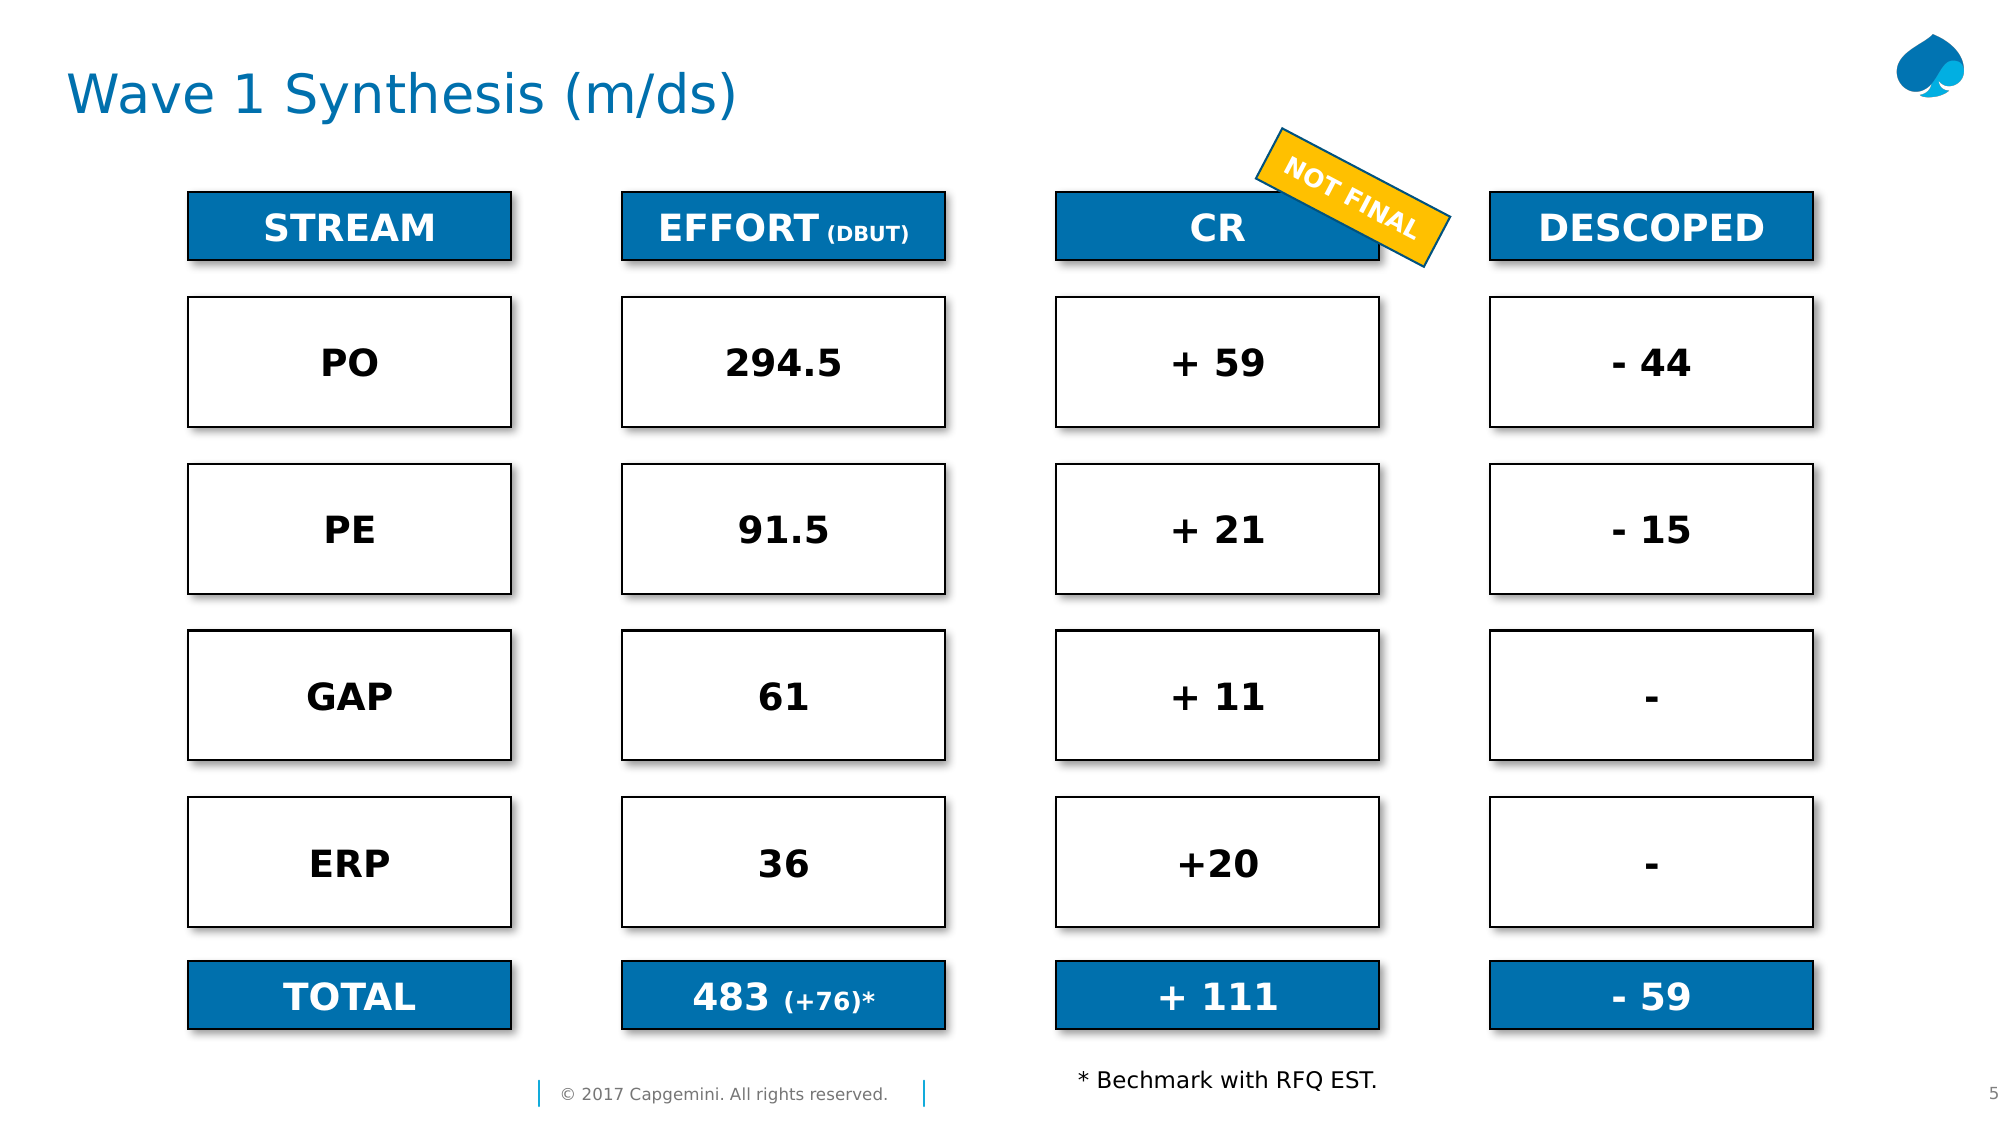

# Wave 1 Synthesis (m/ds)
NOT FINAL
STREAM
EFFORT (DBUT)
CR
DESCOPED
PO
294.5
+ 59
- 44
PE
91.5
+ 21
- 15
GAP
61
+ 11
-
ERP
36
+20
-
TOTAL
483 (+76)*
+ 111
- 59
* Bechmark with RFQ EST.